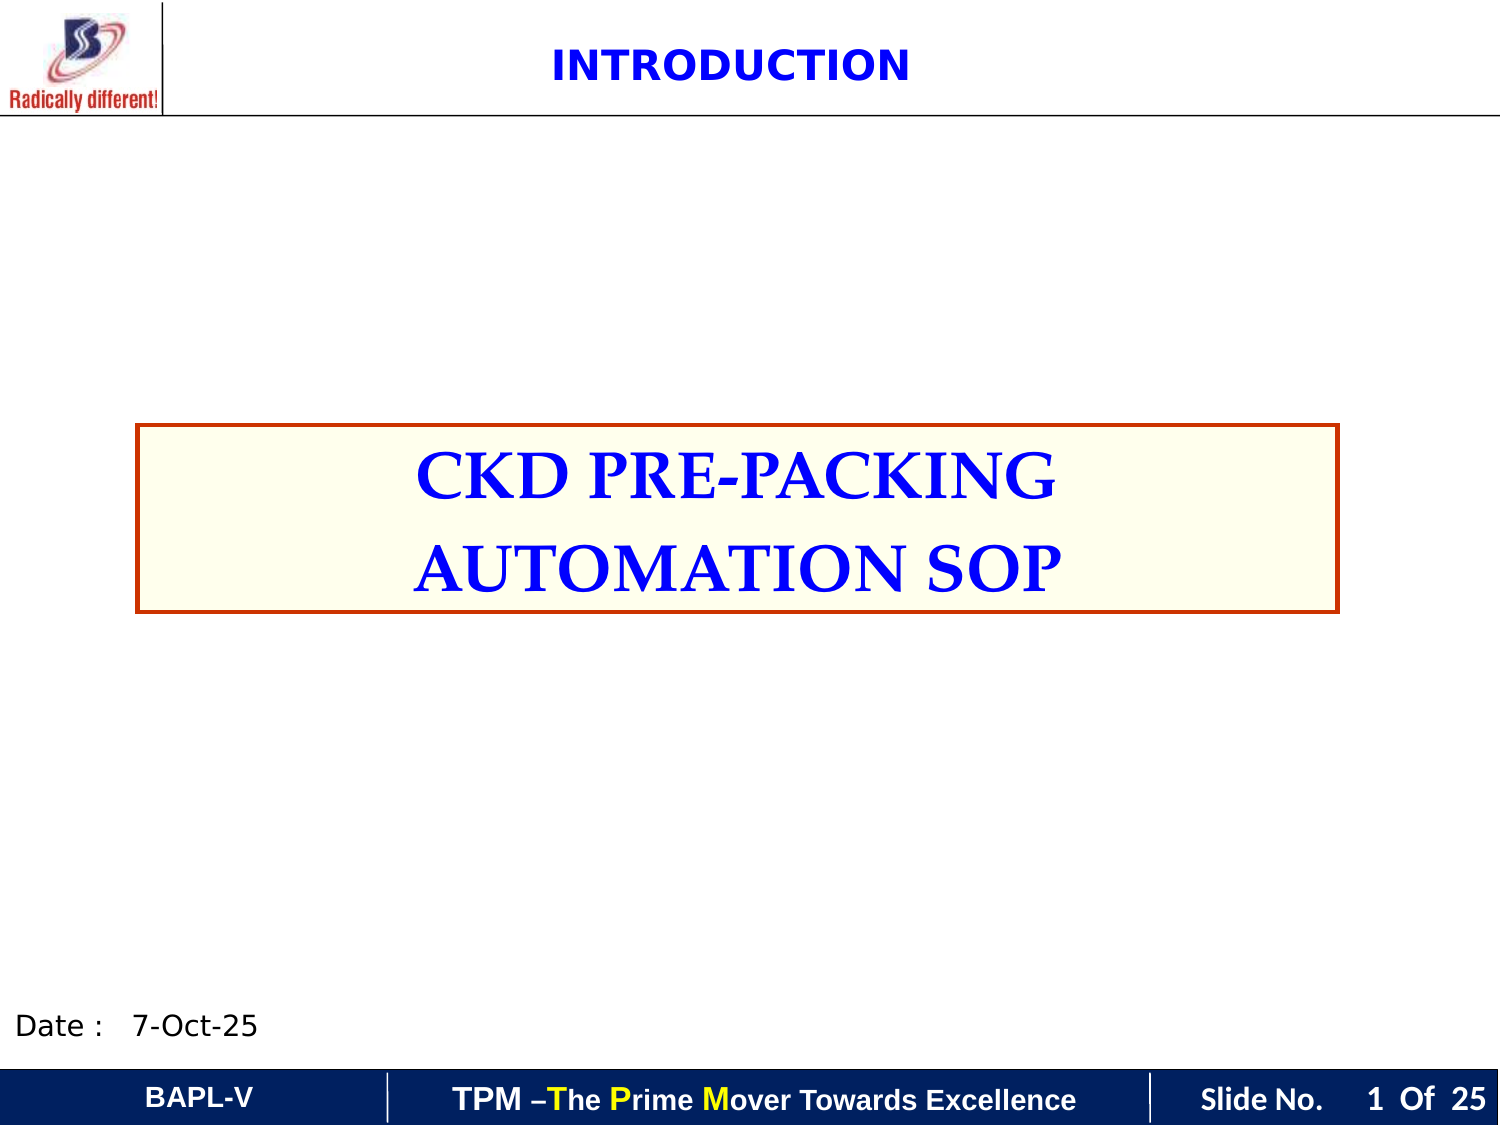

INTRODUCTION
CKD PRE-PACKING
AUTOMATION SOP
Date :   7-Oct-25